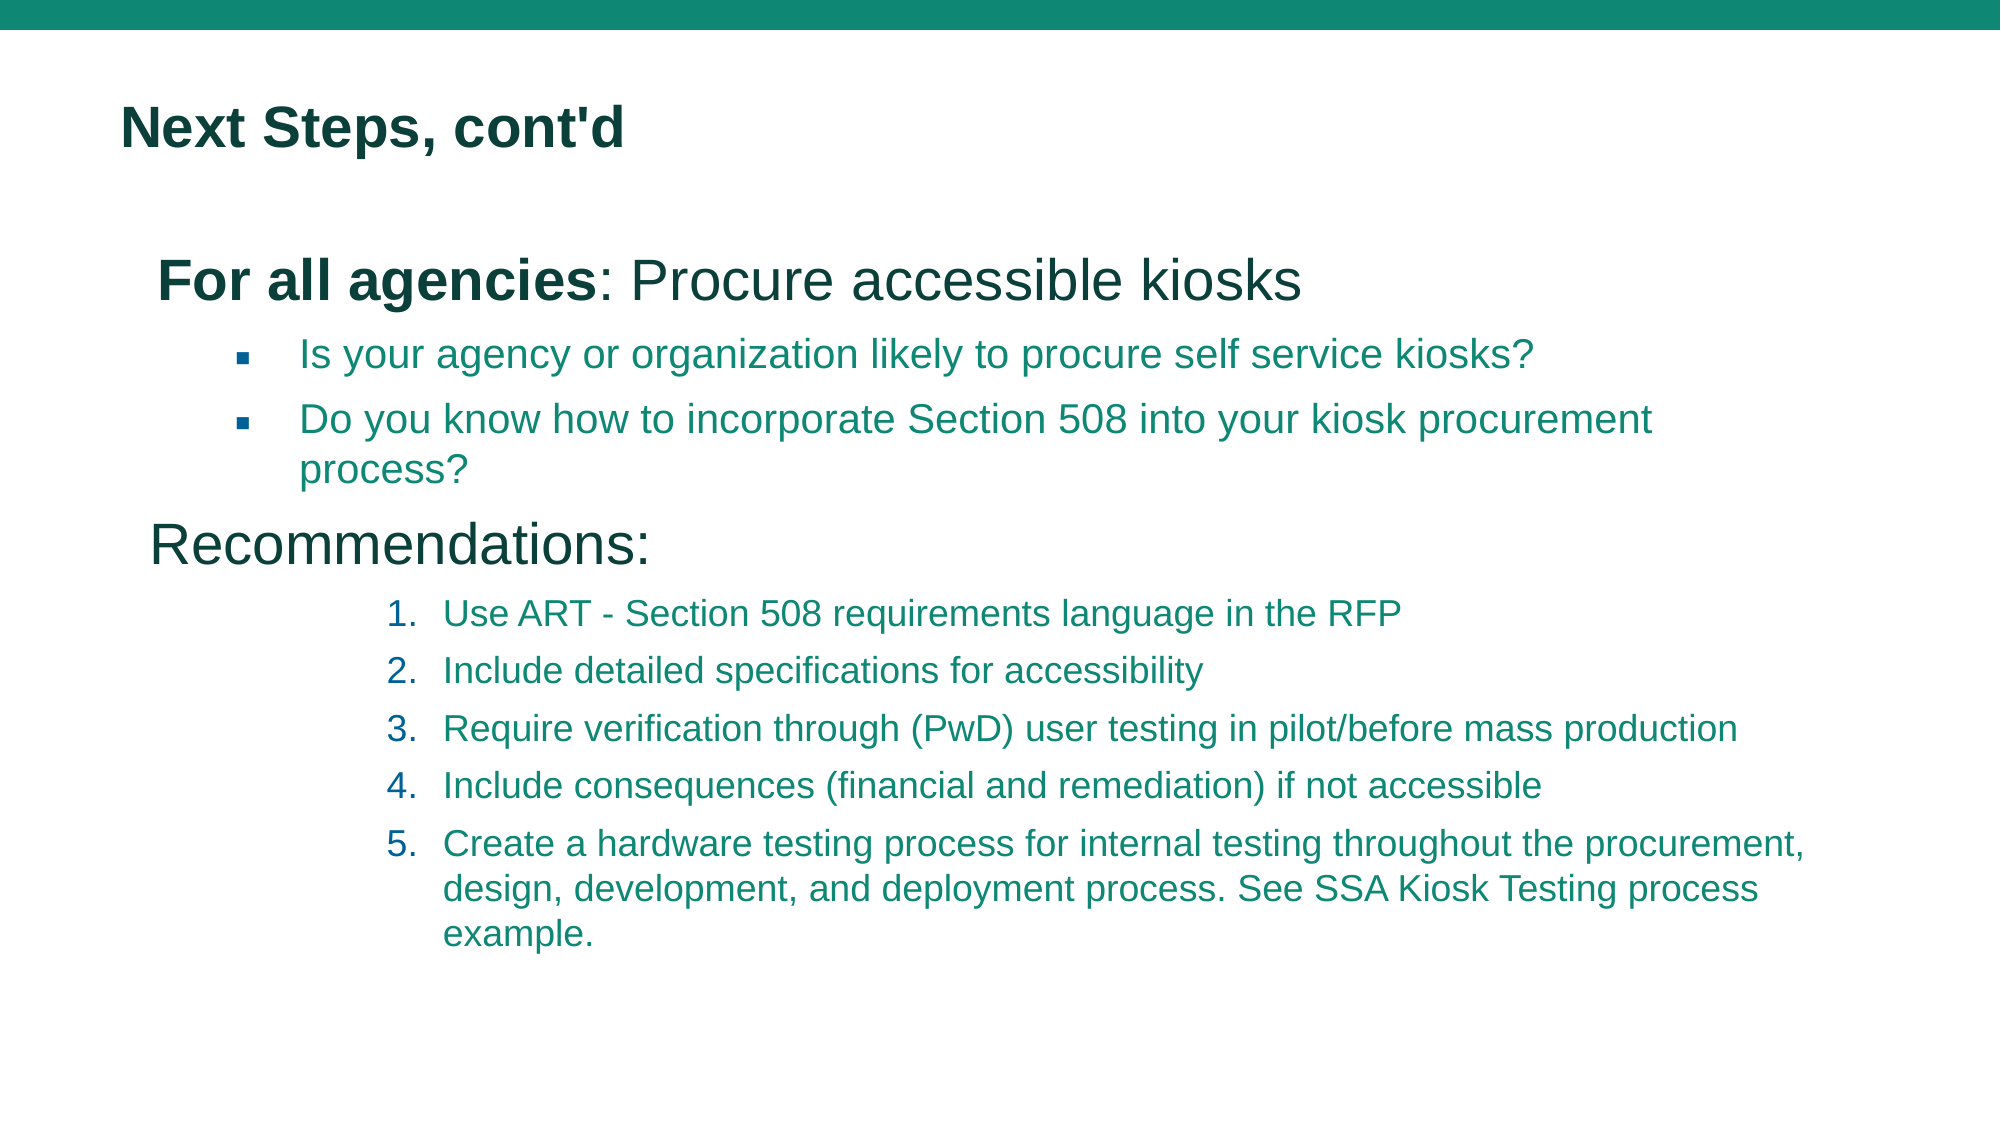

# Next Steps, cont'd
For all agencies: Procure accessible kiosks
Is your agency or organization likely to procure self service kiosks?
Do you know how to incorporate Section 508 into your kiosk procurement process?
Recommendations:
Use ART - Section 508 requirements language in the RFP
Include detailed specifications for accessibility
Require verification through (PwD) user testing in pilot/before mass production
Include consequences (financial and remediation) if not accessible
Create a hardware testing process for internal testing throughout the procurement, design, development, and deployment process. See SSA Kiosk Testing process example.